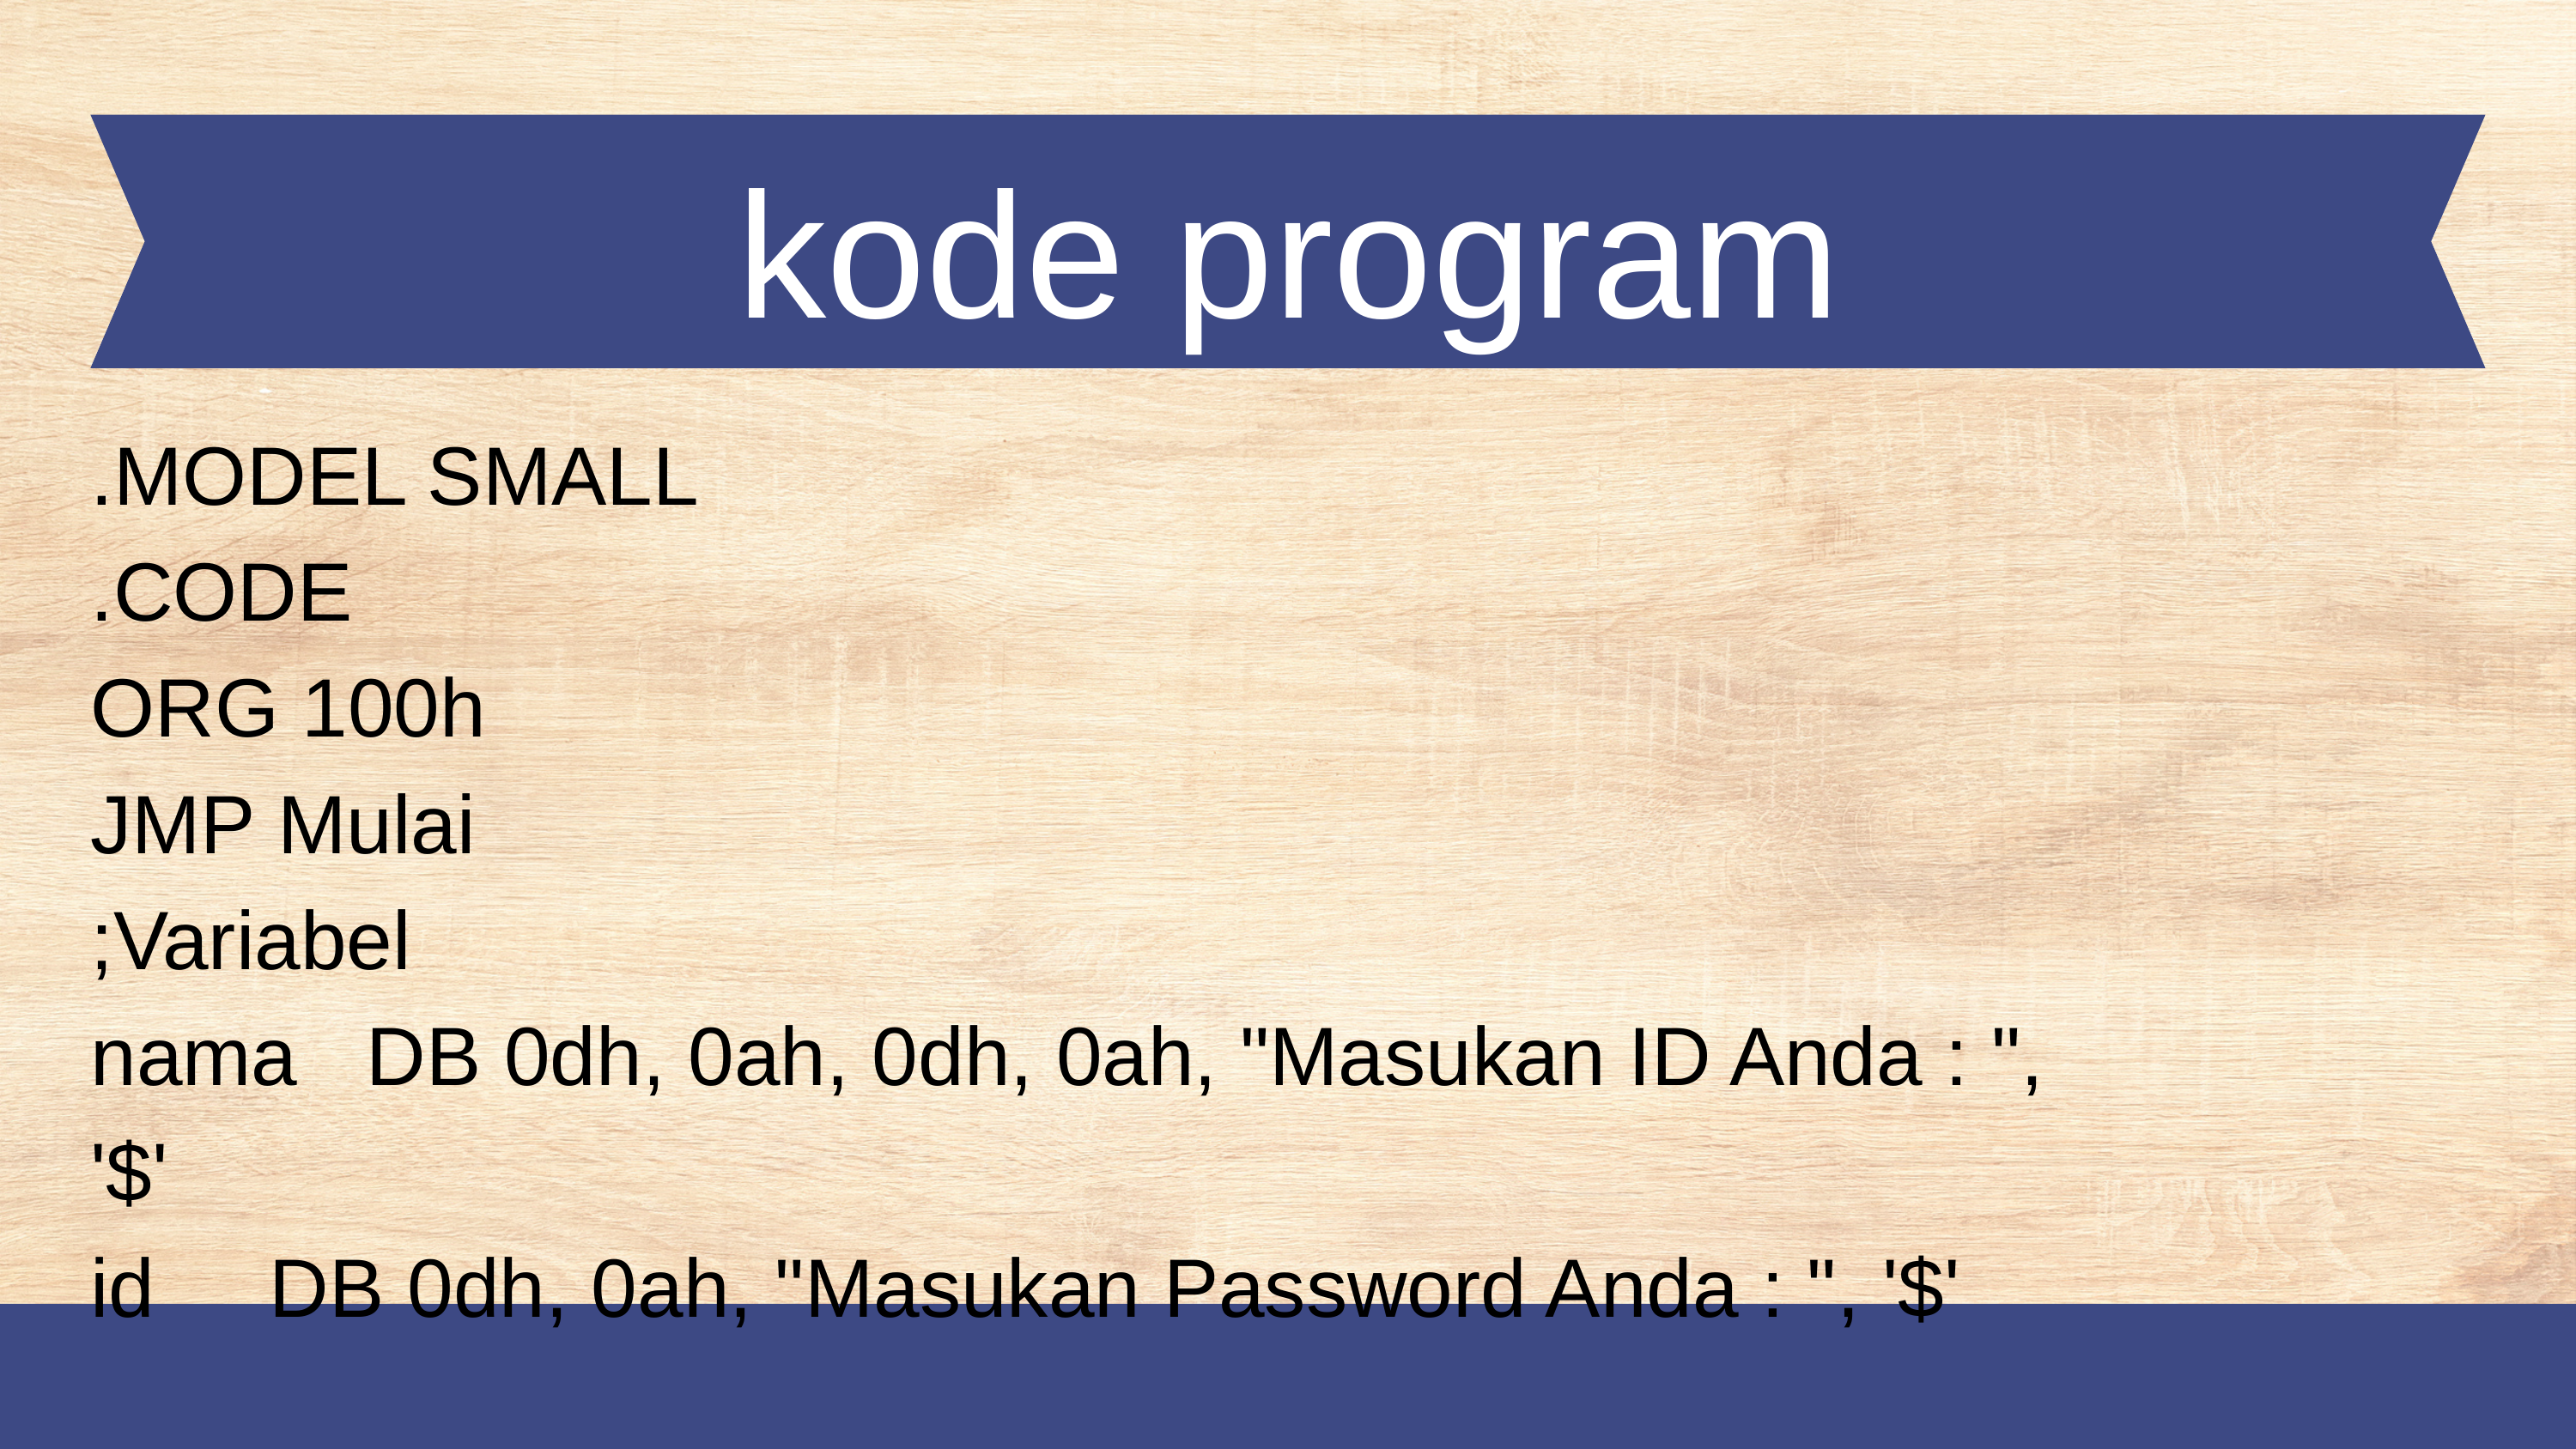

kode program

.MODEL SMALL
.CODE
ORG 100h
JMP Mulai
;Variabel
nama   DB 0dh, 0ah, 0dh, 0ah, "Masukan ID Anda : ", '$'
id     DB 0dh, 0ah, "Masukan Password Anda : ", '$'